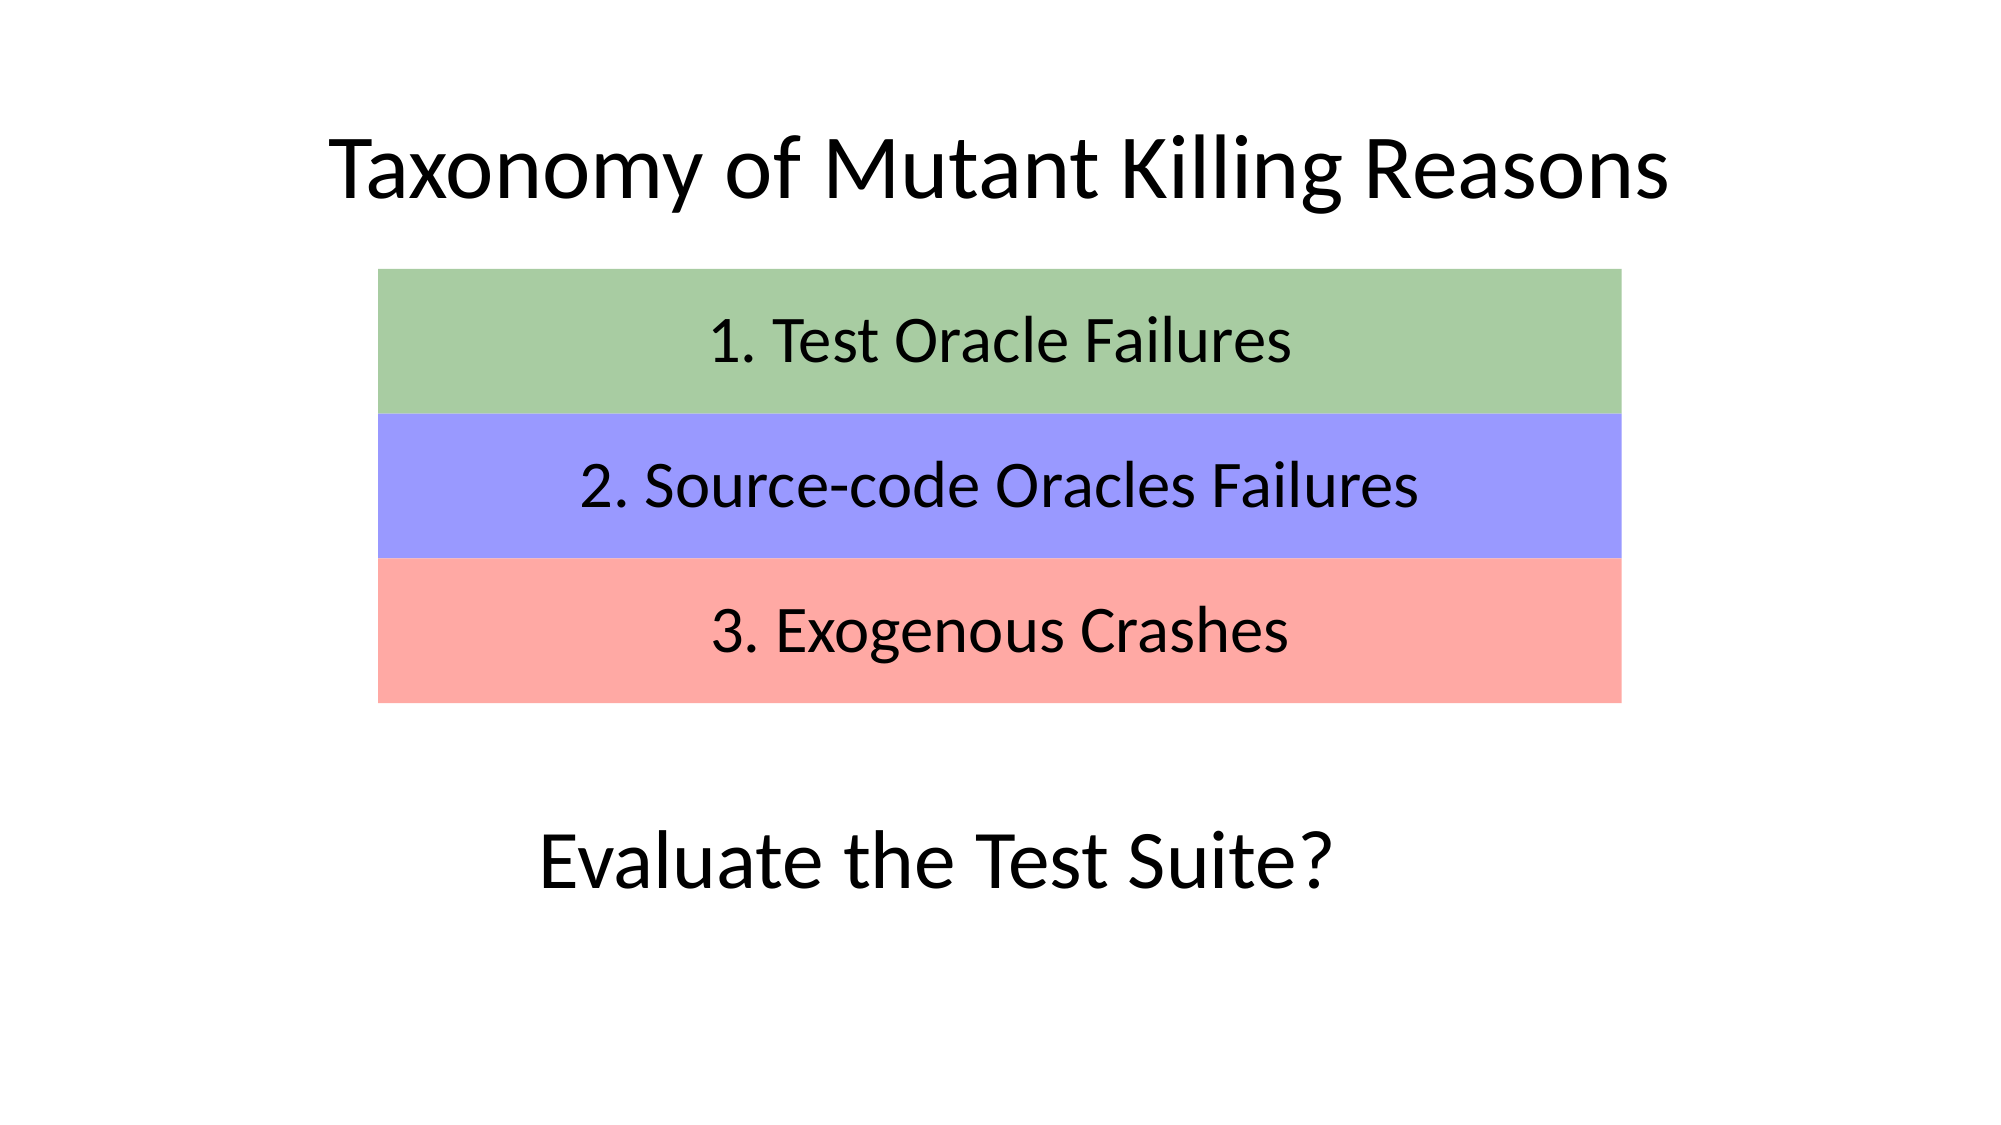

# Taxonomy of Mutant Killing Reasons
1. Test Oracle Failures
2. Source-code Oracles Failures
3. Exogenous Crashes
Evaluate the Test Suite?